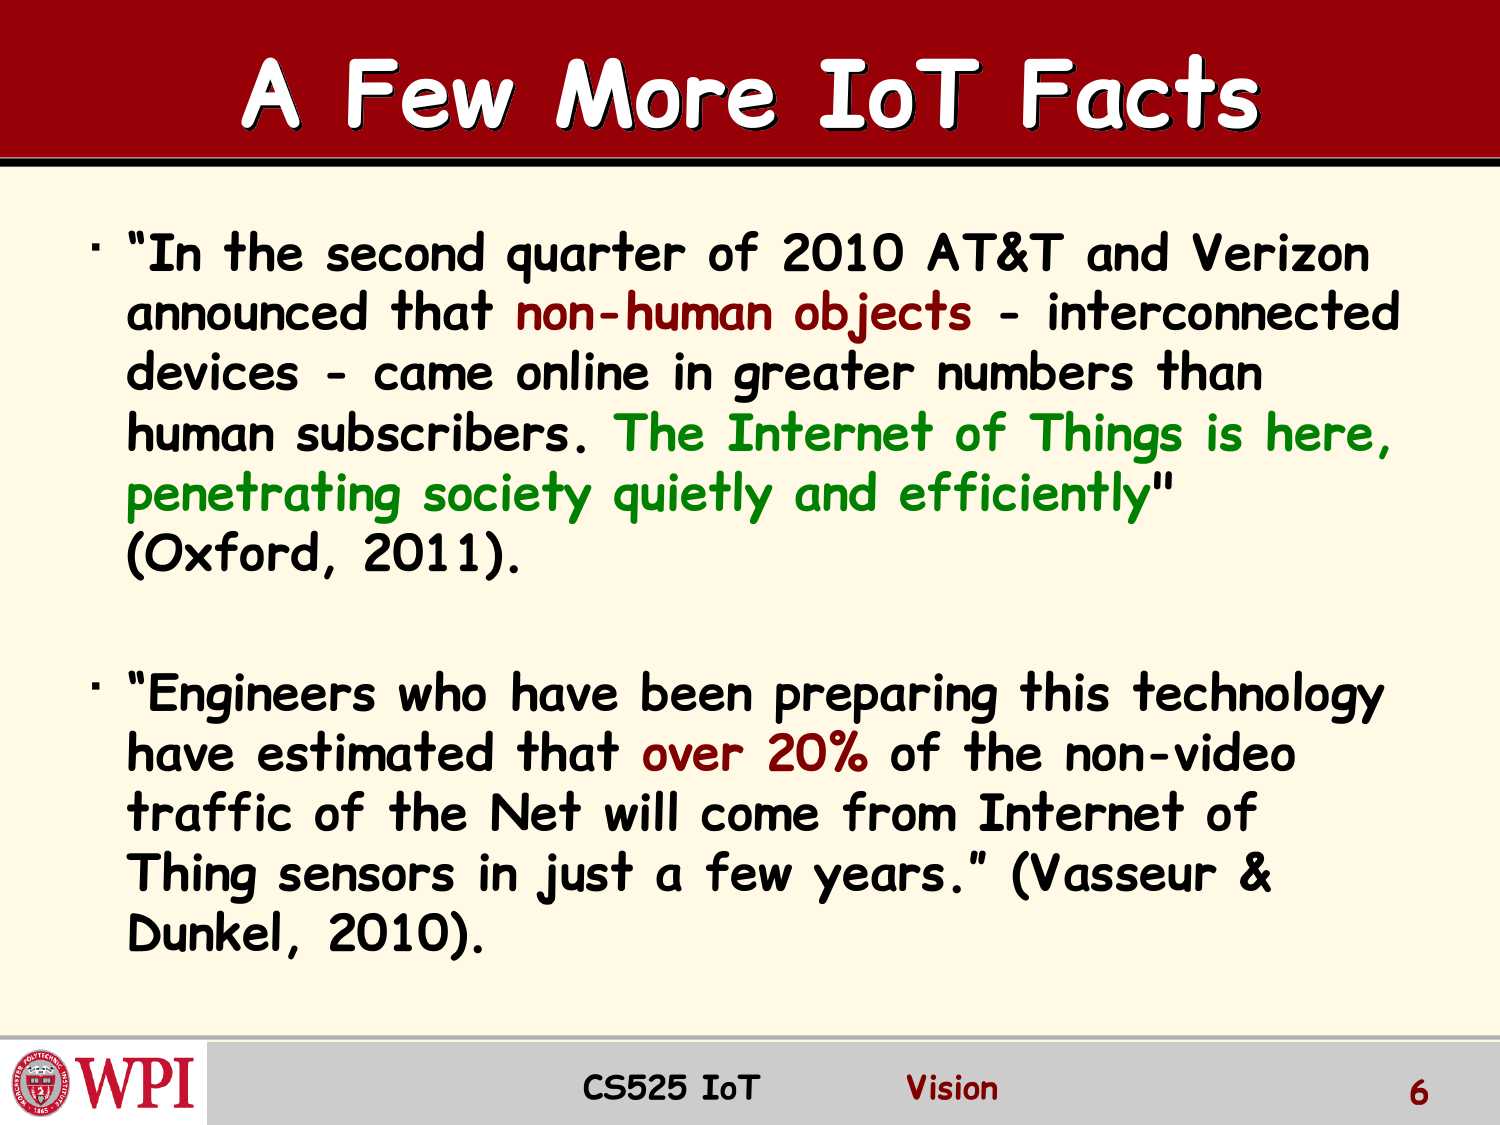

# A Few More IoT Facts
“In the second quarter of 2010 AT&T and Verizon announced that non-human objects - interconnected devices - came online in greater numbers than human subscribers. The Internet of Things is here, penetrating society quietly and efficiently" (Oxford, 2011).

“Engineers who have been preparing this technology have estimated that over 20% of the non-video traffic of the Net will come from Internet of Thing sensors in just a few years.” (Vasseur & Dunkel, 2010).
  CS525 IoT          Vision
6